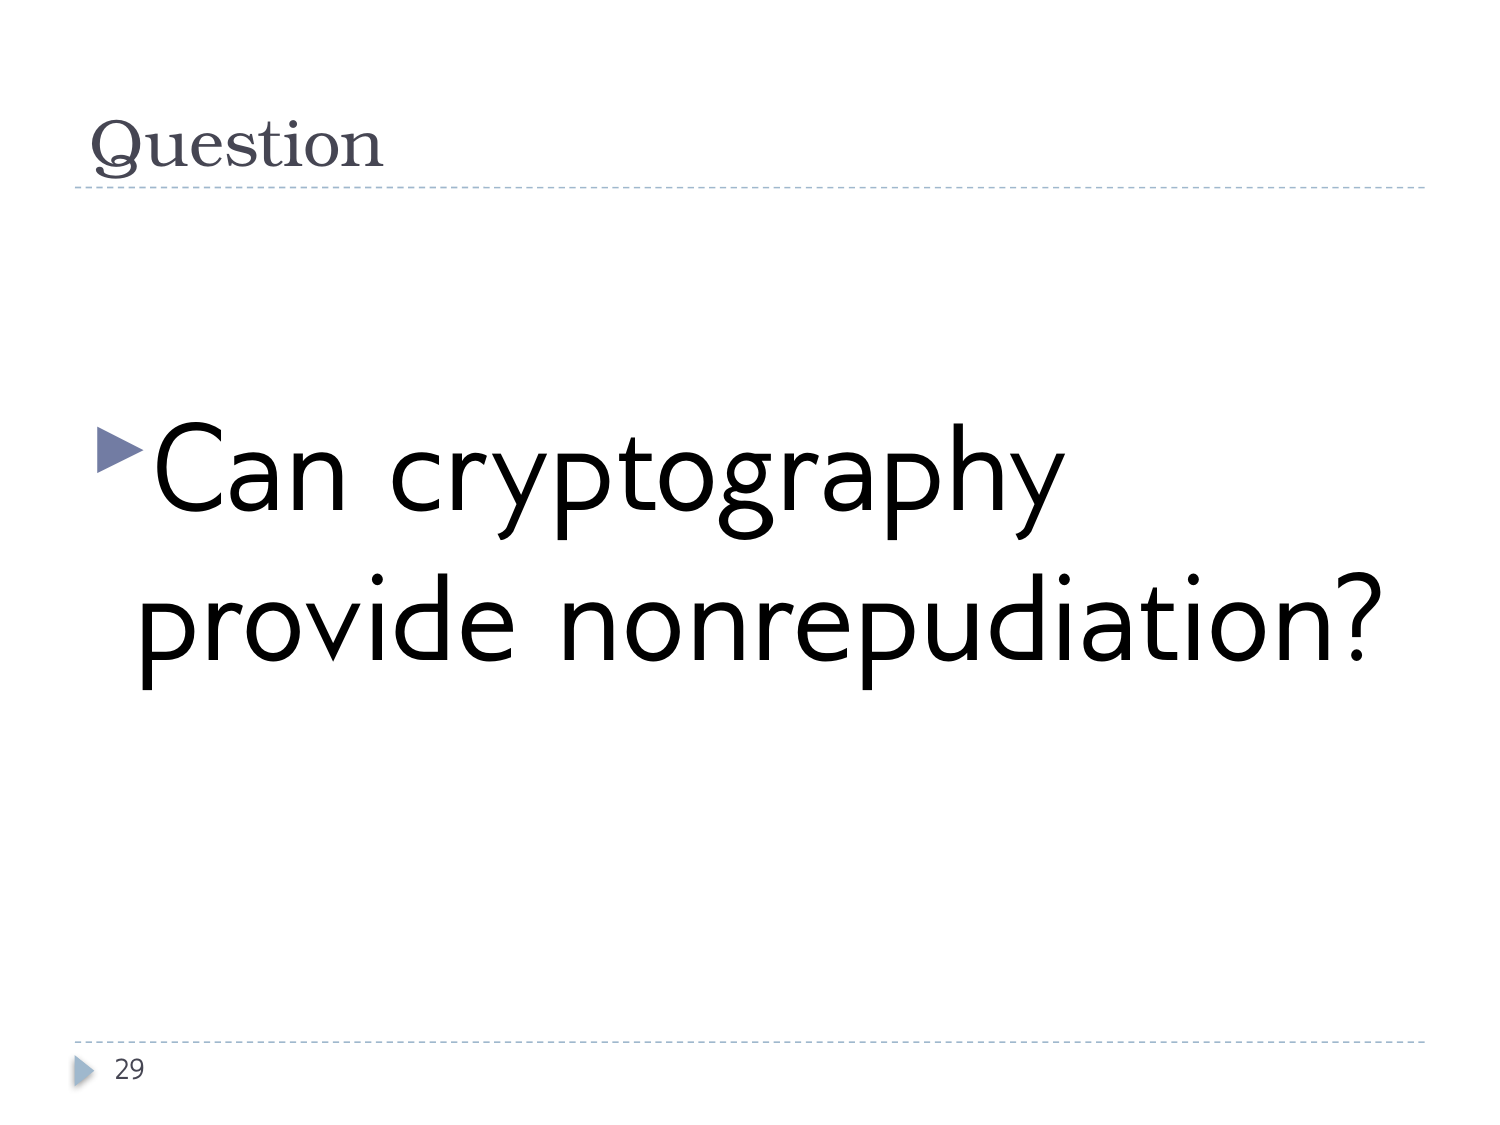

# Question

Can cryptography provide nonrepudiation?
29